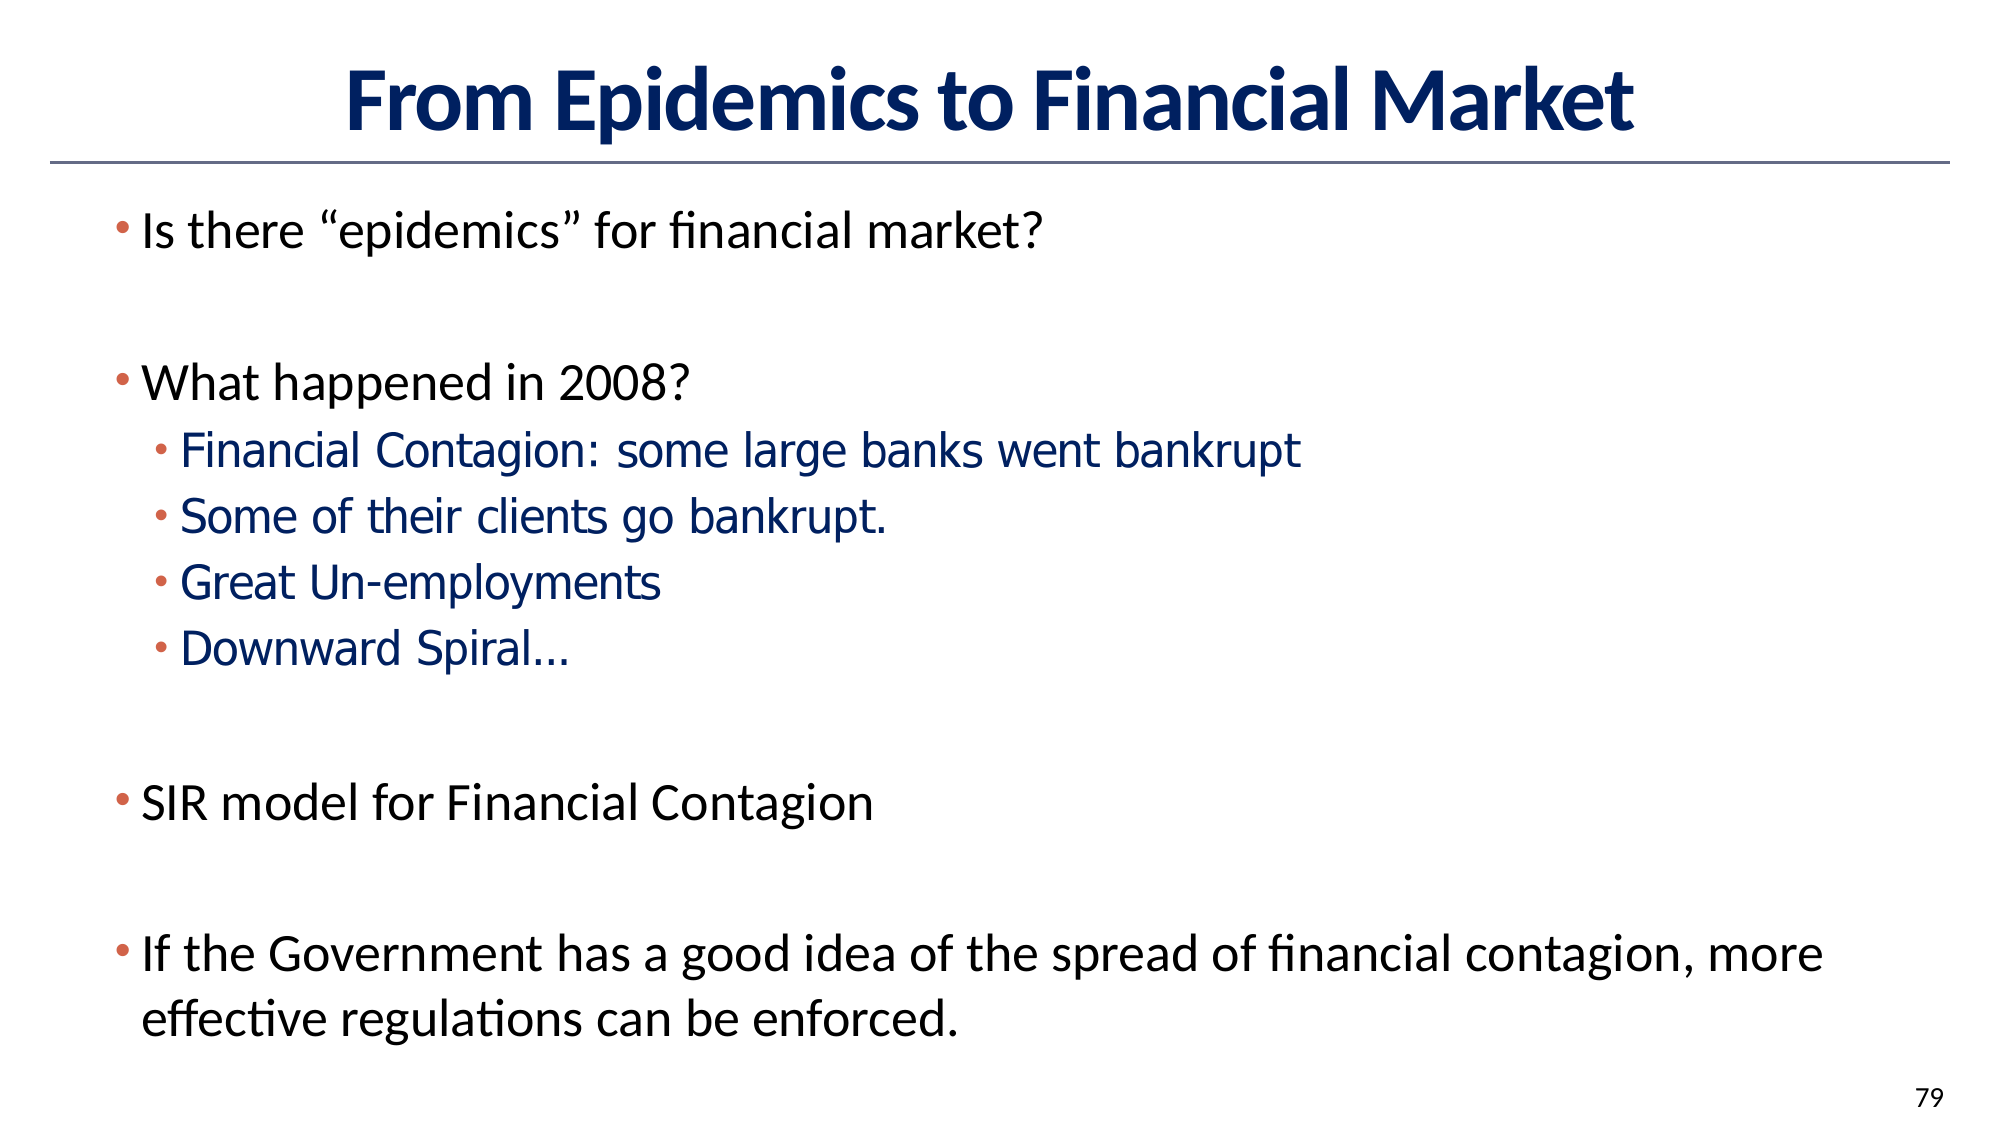

# From Epidemics to Financial Market
Is there “epidemics” for financial market?

What happened in 2008?
Financial Contagion: some large banks went bankrupt
Some of their clients go bankrupt.
Great Un-employments
Downward Spiral…

SIR model for Financial Contagion

If the Government has a good idea of the spread of financial contagion, more effective regulations can be enforced.

79